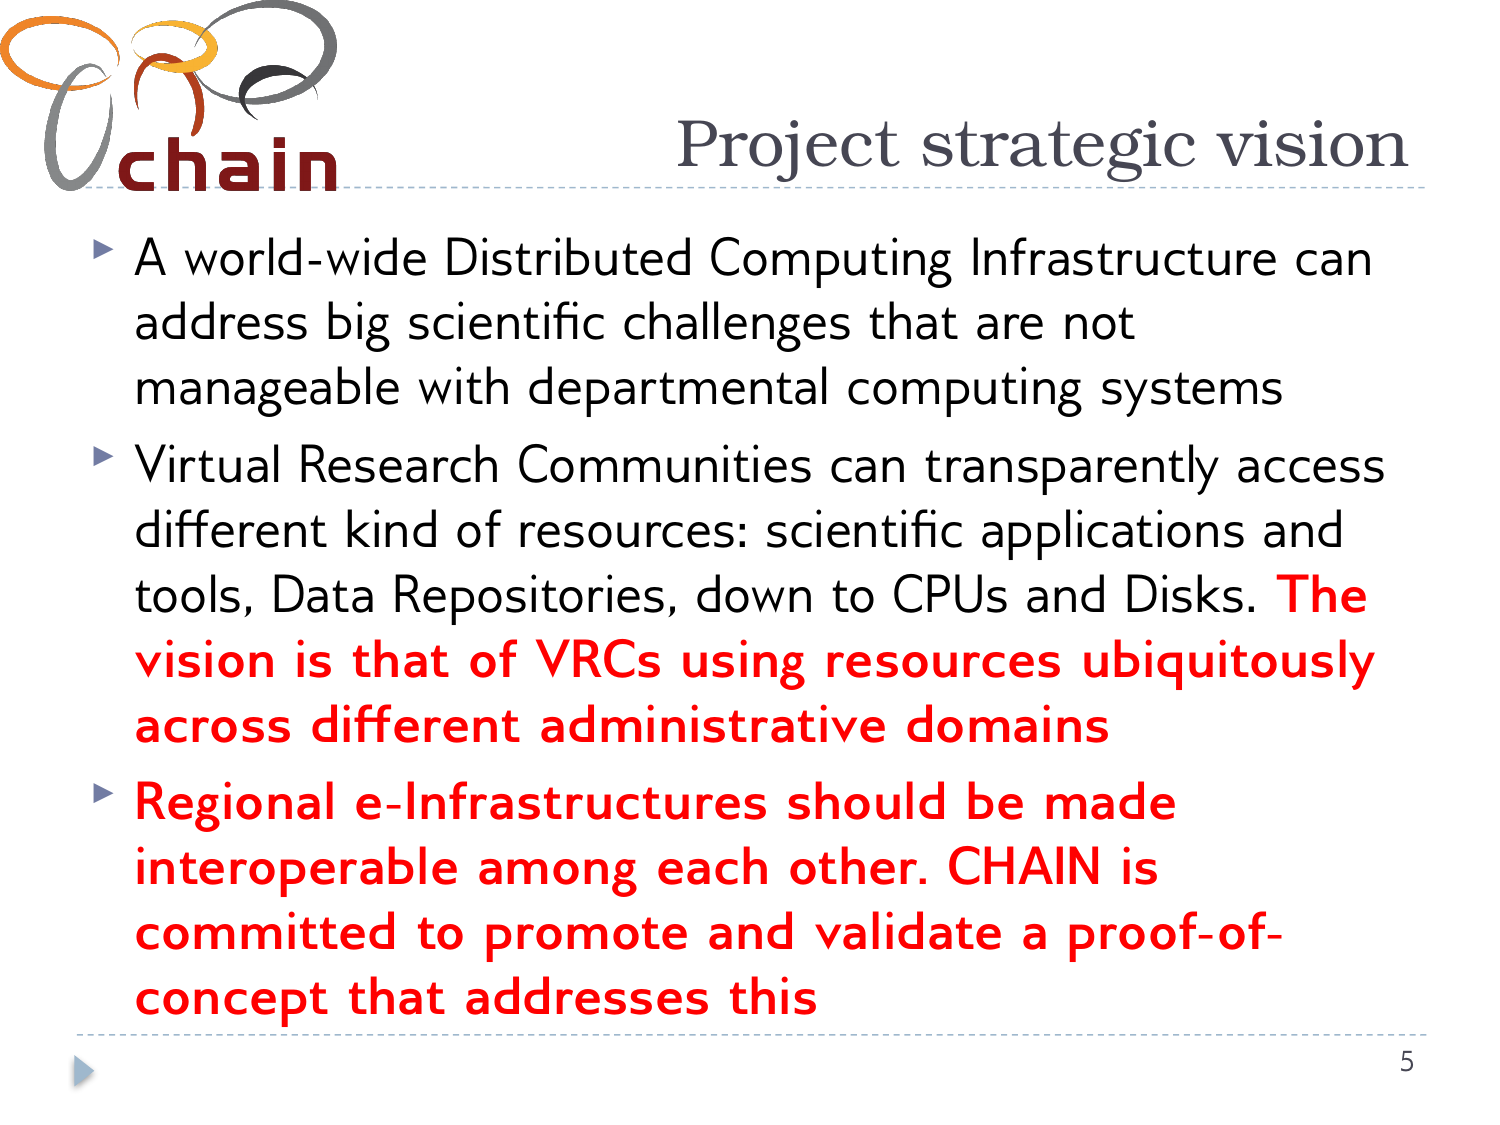

# Project strategic vision
A world-wide Distributed Computing Infrastructure can address big scientific challenges that are not manageable with departmental computing systems
Virtual Research Communities can transparently access different kind of resources: scientific applications and tools, Data Repositories, down to CPUs and Disks. The vision is that of VRCs using resources ubiquitously across different administrative domains
Regional e-Infrastructures should be made interoperable among each other. CHAIN is committed to promote and validate a proof-of-concept that addresses this
5